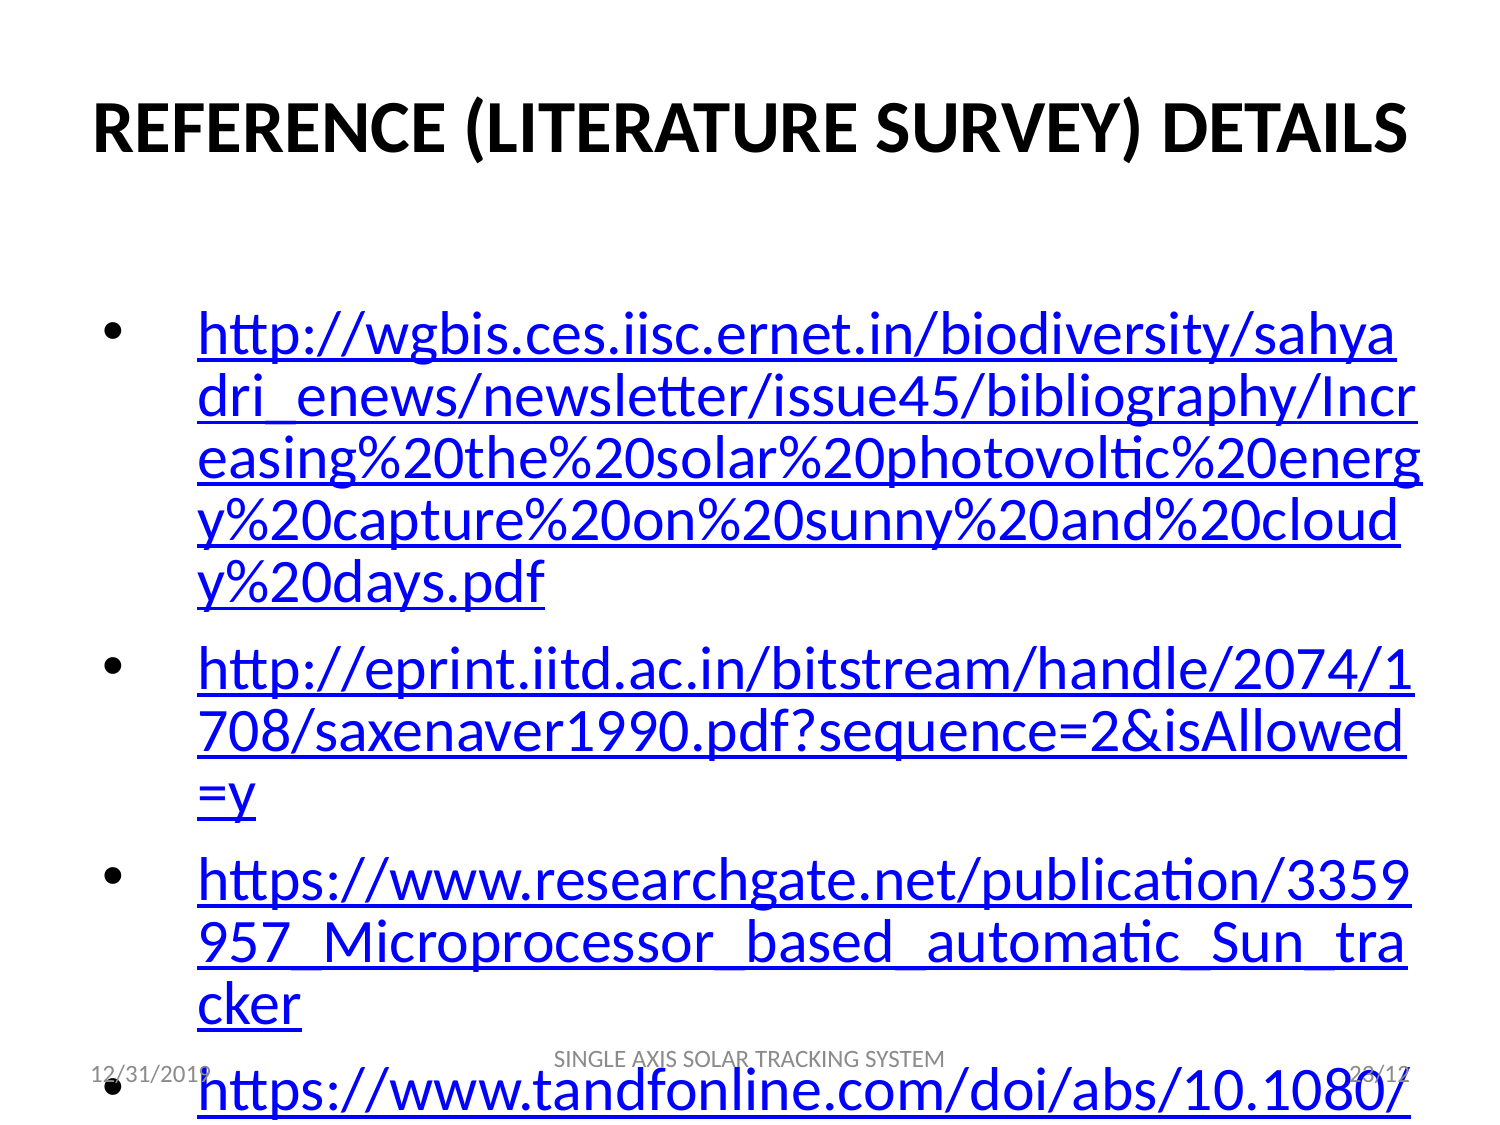

# REFERENCE (LITERATURE SURVEY) DETAILS
http://wgbis.ces.iisc.ernet.in/biodiversity/sahyadri_enews/newsletter/issue45/bibliography/Increasing%20the%20solar%20photovoltic%20energy%20capture%20on%20sunny%20and%20cloudy%20days.pdf
http://eprint.iitd.ac.in/bitstream/handle/2074/1708/saxenaver1990.pdf?sequence=2&isAllowed=y
https://www.researchgate.net/publication/3359957_Microprocessor_based_automatic_Sun_tracker
https://www.tandfonline.com/doi/abs/10.1080/01425919808914341
https://www.researchgate.net/publication/3280078_Development_of_a_Microcontroller-Based_Photovoltaic_Maximum_Power_Point_Tracking_Control_System
https://www.researchgate.net/publication/320086210_Solar_Tracking_Techniques_and_Implementation_in_Photovoltaic_Power_Plants_a_Review

12/31/2019
SINGLE AXIS SOLAR TRACKING SYSTEM

23/12